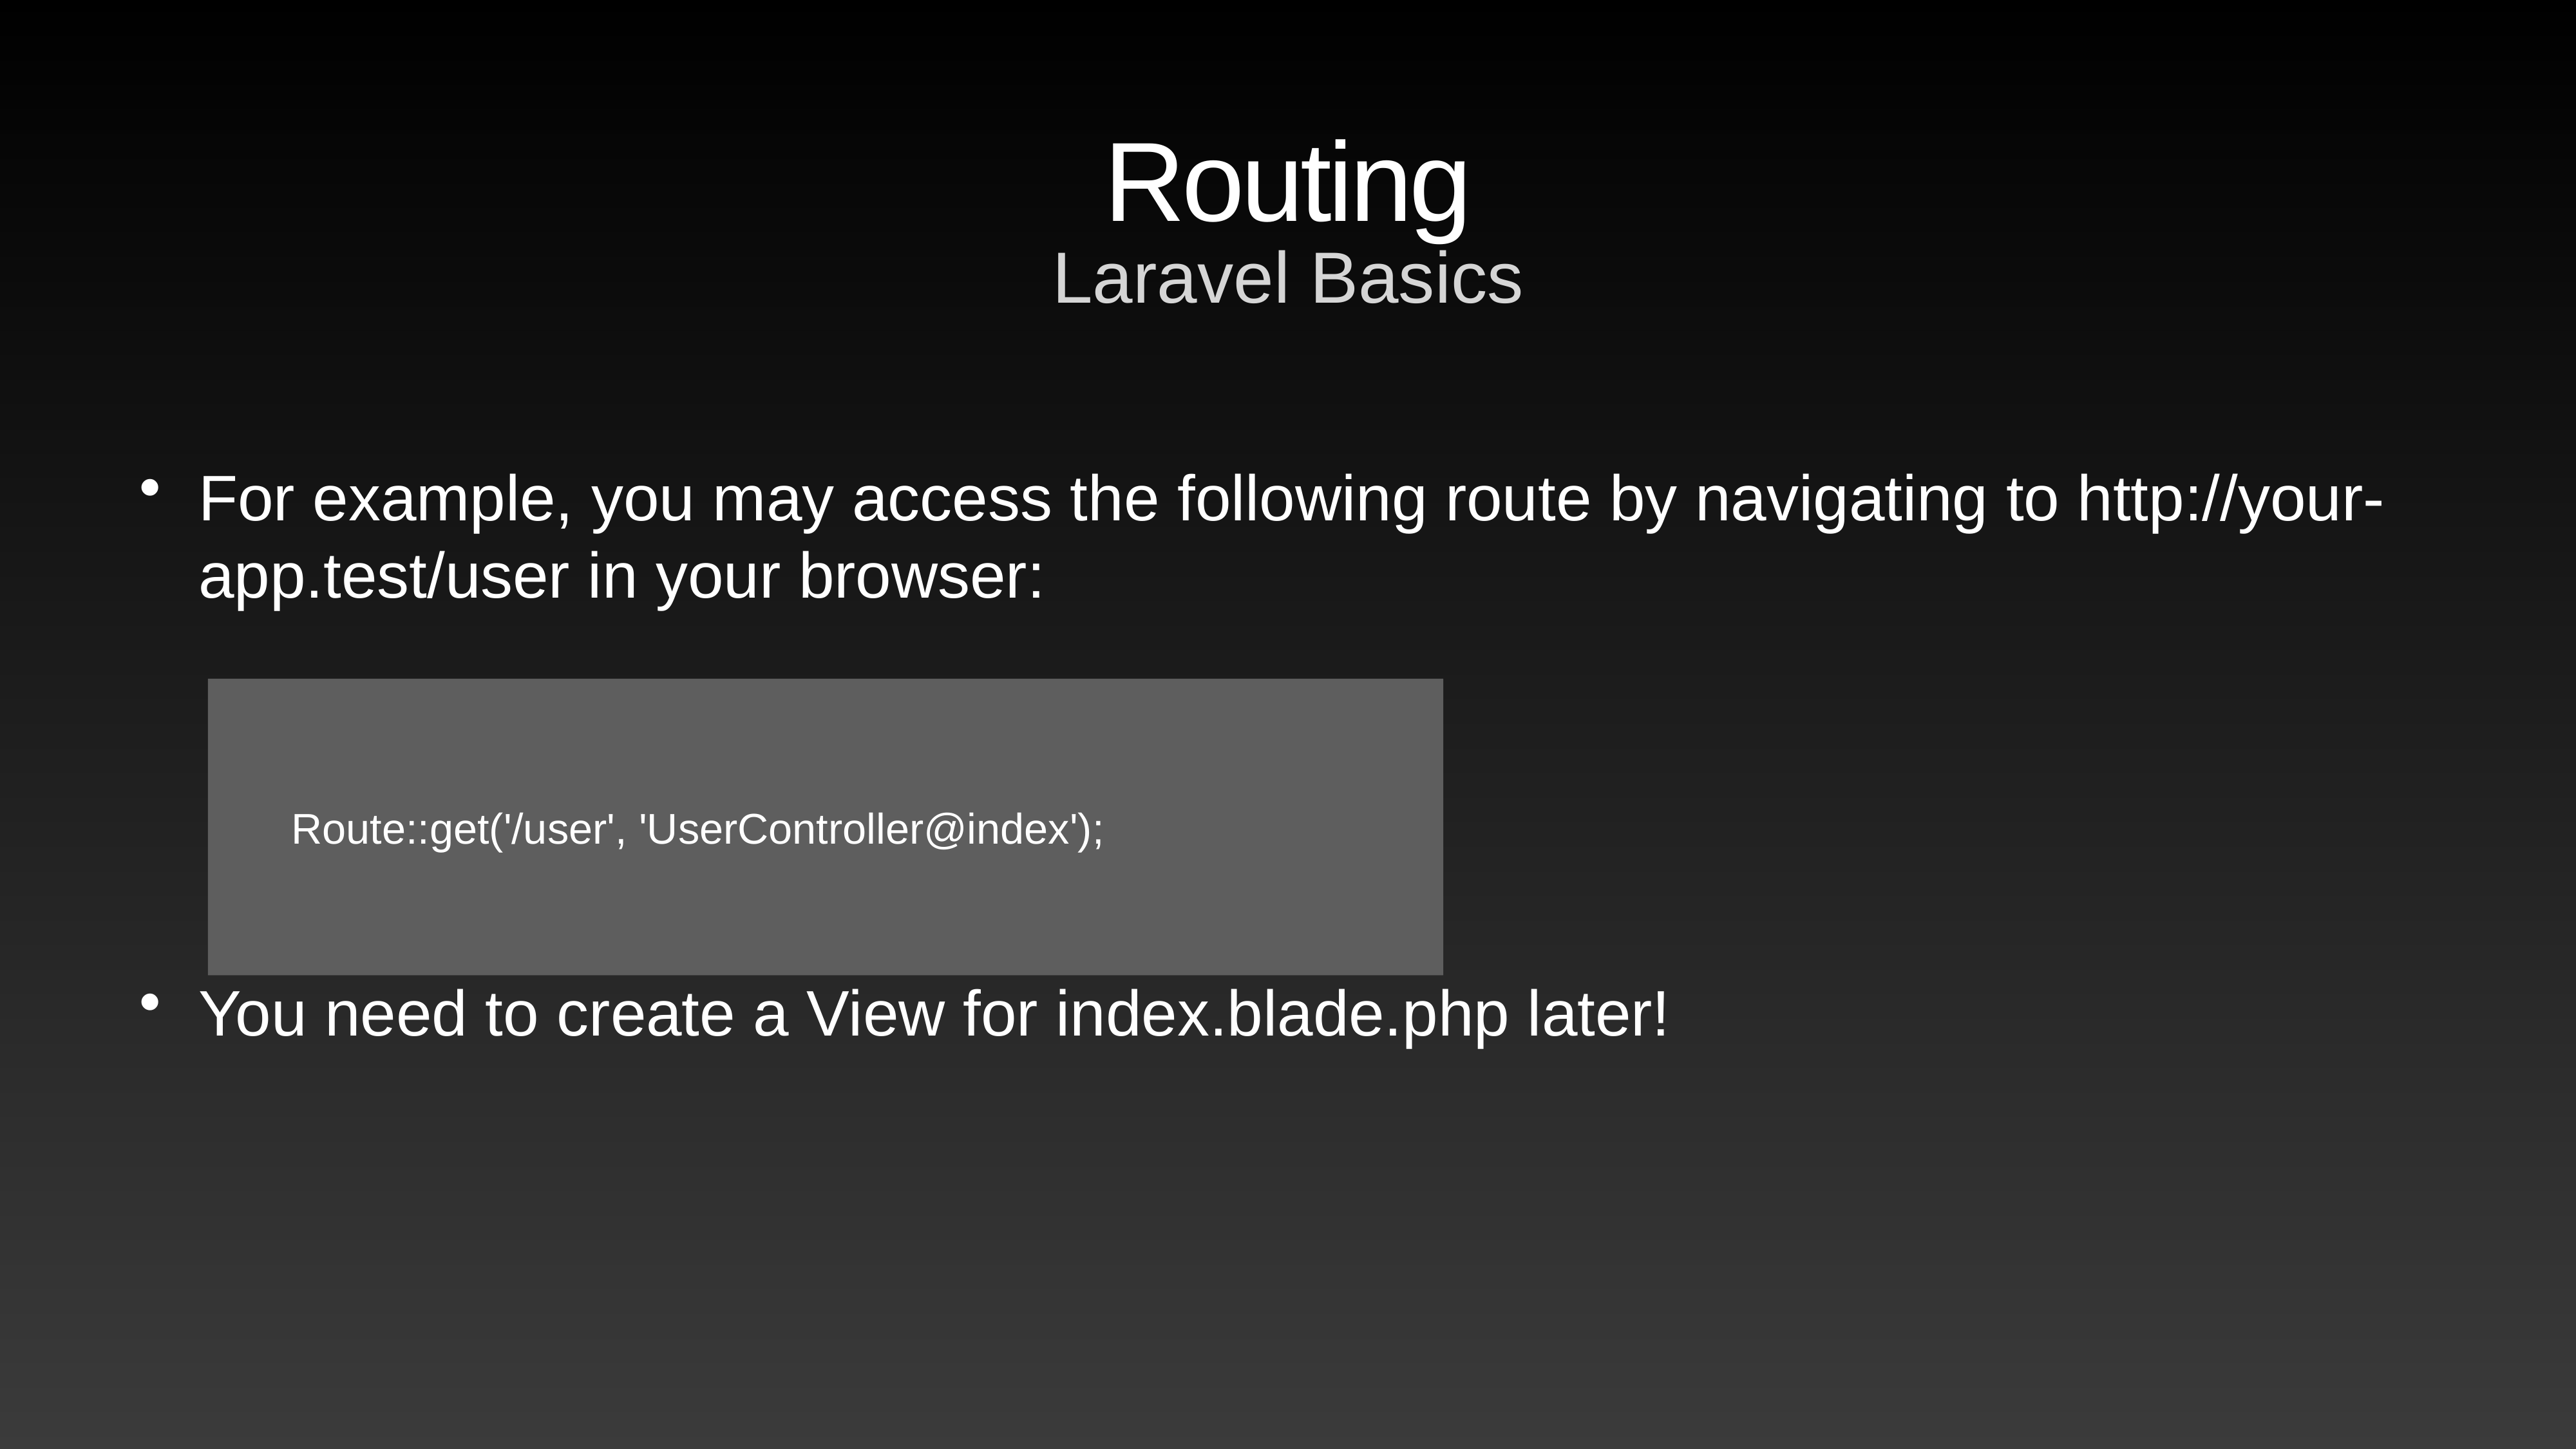

# Routing
Laravel Basics
For example, you may access the following route by navigating to http://your-app.test/user in your browser:

You need to create a View for index.blade.php later!

Route::get('/user', 'UserController@index');